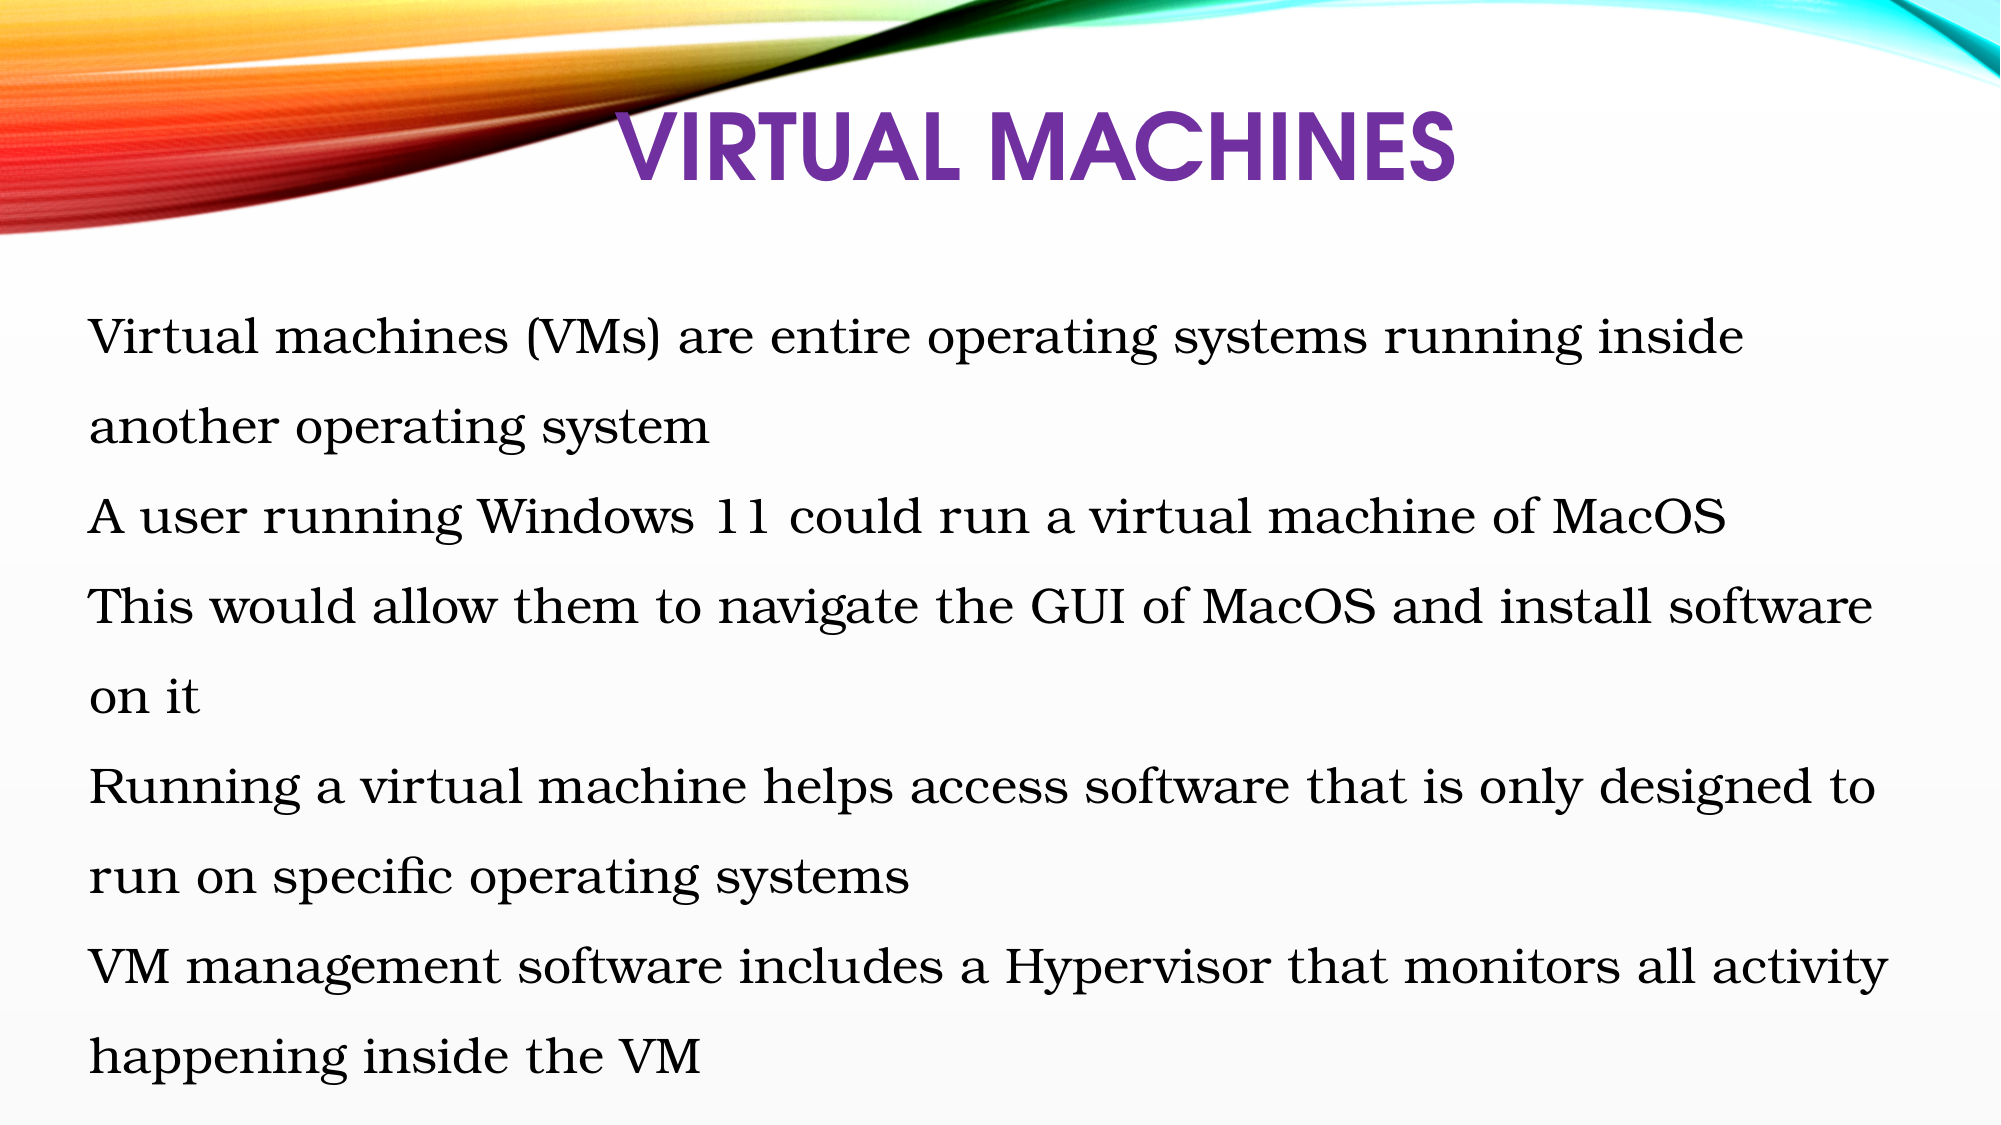

# VIRTUAL MACHINES
Virtual machines (VMs) are entire operating systems running inside another operating system
A user running Windows 11 could run a virtual machine of MacOS
This would allow them to navigate the GUI of MacOS and install software on it
Running a virtual machine helps access software that is only designed to run on specific operating systems
VM management software includes a Hypervisor that monitors all activity happening inside the VM